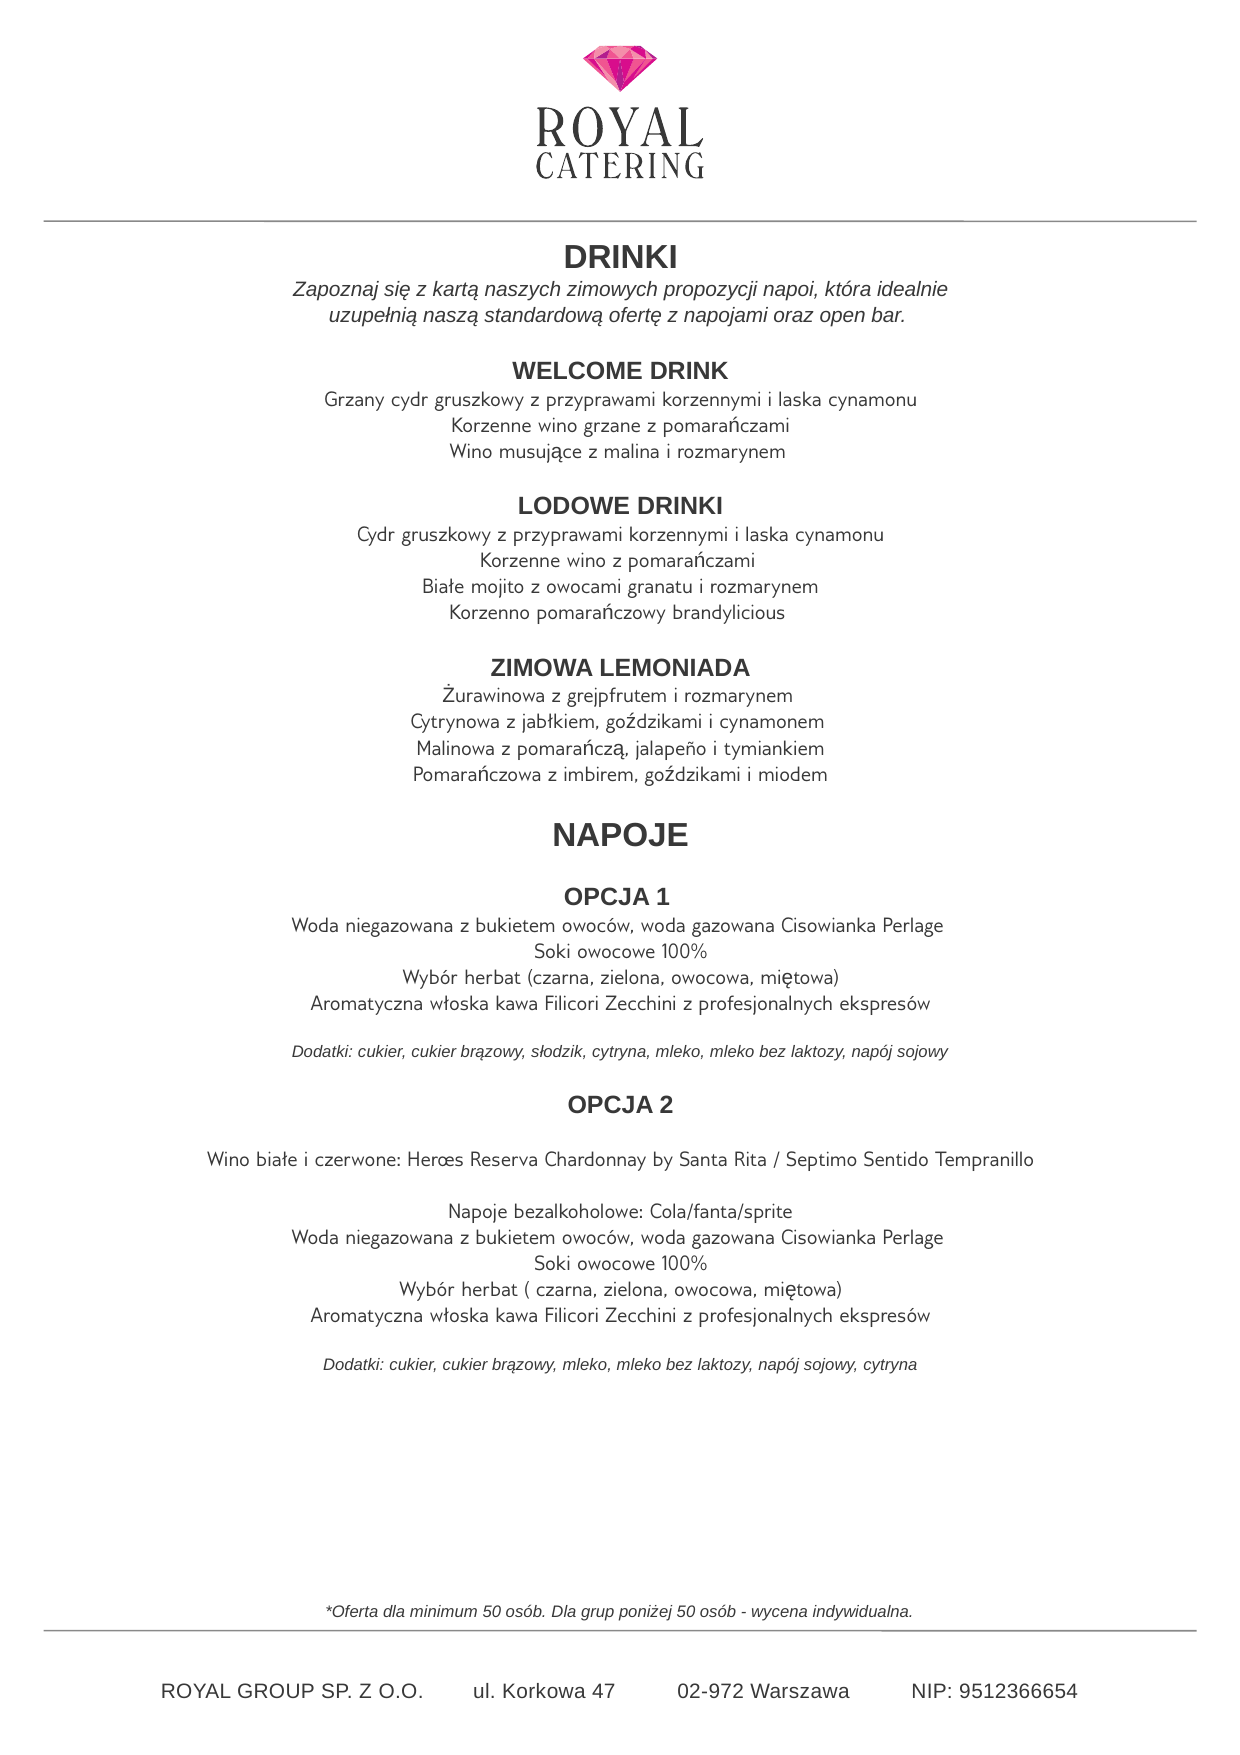

DRINKI
Zapoznaj się z kartą naszych zimowych propozycji napoi, która idealnie
uzupełnią naszą standardową ofertę z napojami oraz open bar.

WELCOME DRINK
Grzany cydr gruszkowy z przyprawami korzennymi i laska cynamonu
Korzenne wino grzane z pomarańczami
Wino musujące z malina i rozmarynem

LODOWE DRINKI
Cydr gruszkowy z przyprawami korzennymi i laska cynamonu
Korzenne wino z pomarańczami
Białe mojito z owocami granatu i rozmarynem
Korzenno pomarańczowy brandylicious

ZIMOWA LEMONIADA
Żurawinowa z grejpfrutem i rozmarynem
Cytrynowa z jabłkiem, goździkami i cynamonem
Malinowa z pomarańczą, jalapeño i tymiankiem
Pomarańczowa z imbirem, goździkami i miodem

NAPOJE

OPCJA 1
Woda niegazowana z bukietem owoców, woda gazowana Cisowianka Perlage
Soki owocowe 100%
Wybór herbat (czarna, zielona, owocowa, miętowa)
Aromatyczna włoska kawa Filicori Zecchini z profesjonalnych ekspresów

Dodatki: cukier, cukier brązowy, słodzik, cytryna, mleko, mleko bez laktozy, napój sojowy

OPCJA 2

Wino białe i czerwone: Heroes Reserva Chardonnay by Santa Rita / Septimo Sentido Tempranillo

Napoje bezalkoholowe: Cola/fanta/sprite
Woda niegazowana z bukietem owoców, woda gazowana Cisowianka Perlage
Soki owocowe 100%
Wybór herbat ( czarna, zielona, owocowa, miętowa)
Aromatyczna włoska kawa Filicori Zecchini z profesjonalnych ekspresów

Dodatki: cukier, cukier brązowy, mleko, mleko bez laktozy, napój sojowy, cytryna
*Oferta dla minimum 50 osób. Dla grup poniżej 50 osób - wycena indywidualna.

ROYAL GROUP SP. Z O.O.        ul. Korkowa 47          02-972 Warszawa          NIP: 9512366654